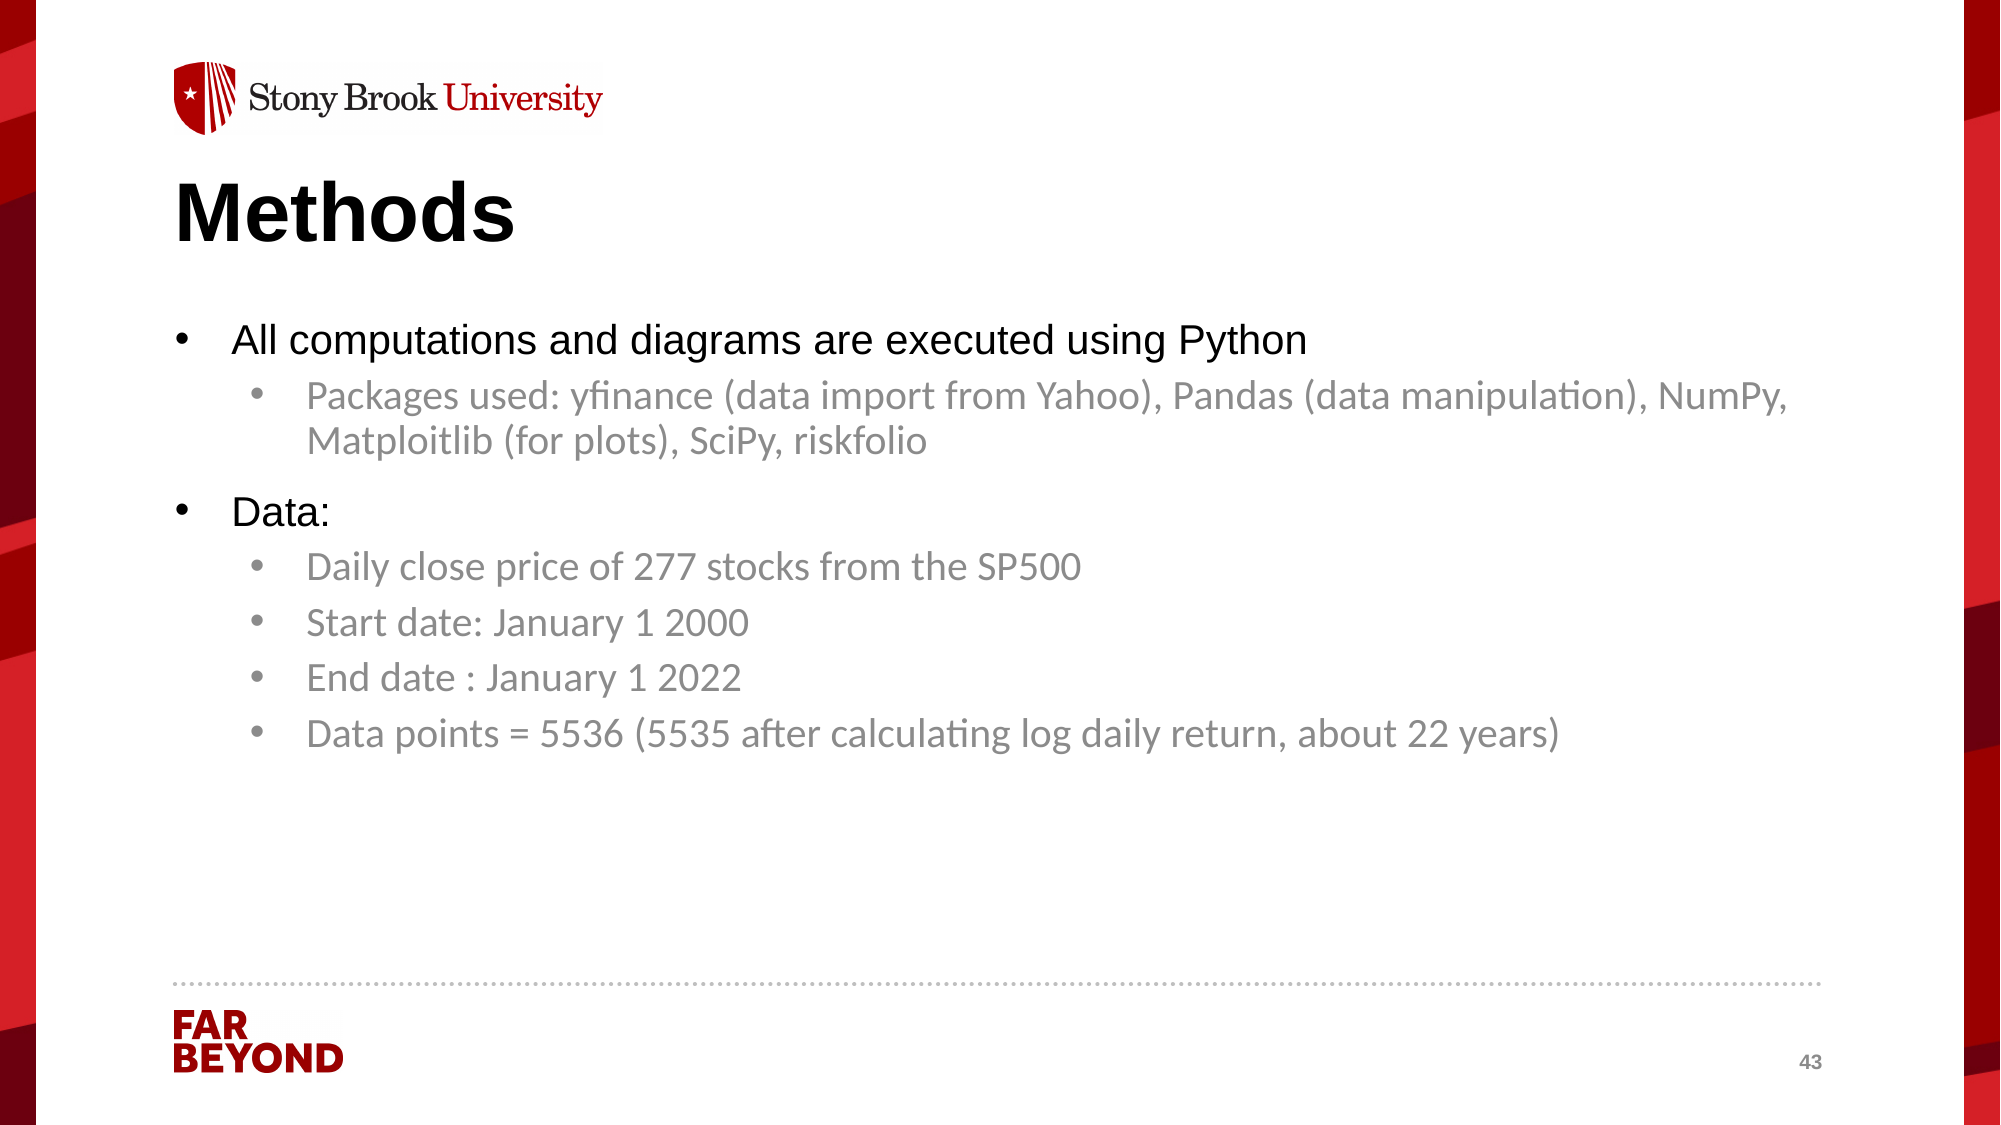

# Methods
All computations and diagrams are executed using Python
Packages used: yfinance (data import from Yahoo), Pandas (data manipulation), NumPy, Matploitlib (for plots), SciPy, riskfolio
Data:
Daily close price of 277 stocks from the SP500
Start date: January 1 2000
End date : January 1 2022
Data points = 5536 (5535 after calculating log daily return, about 22 years)

43